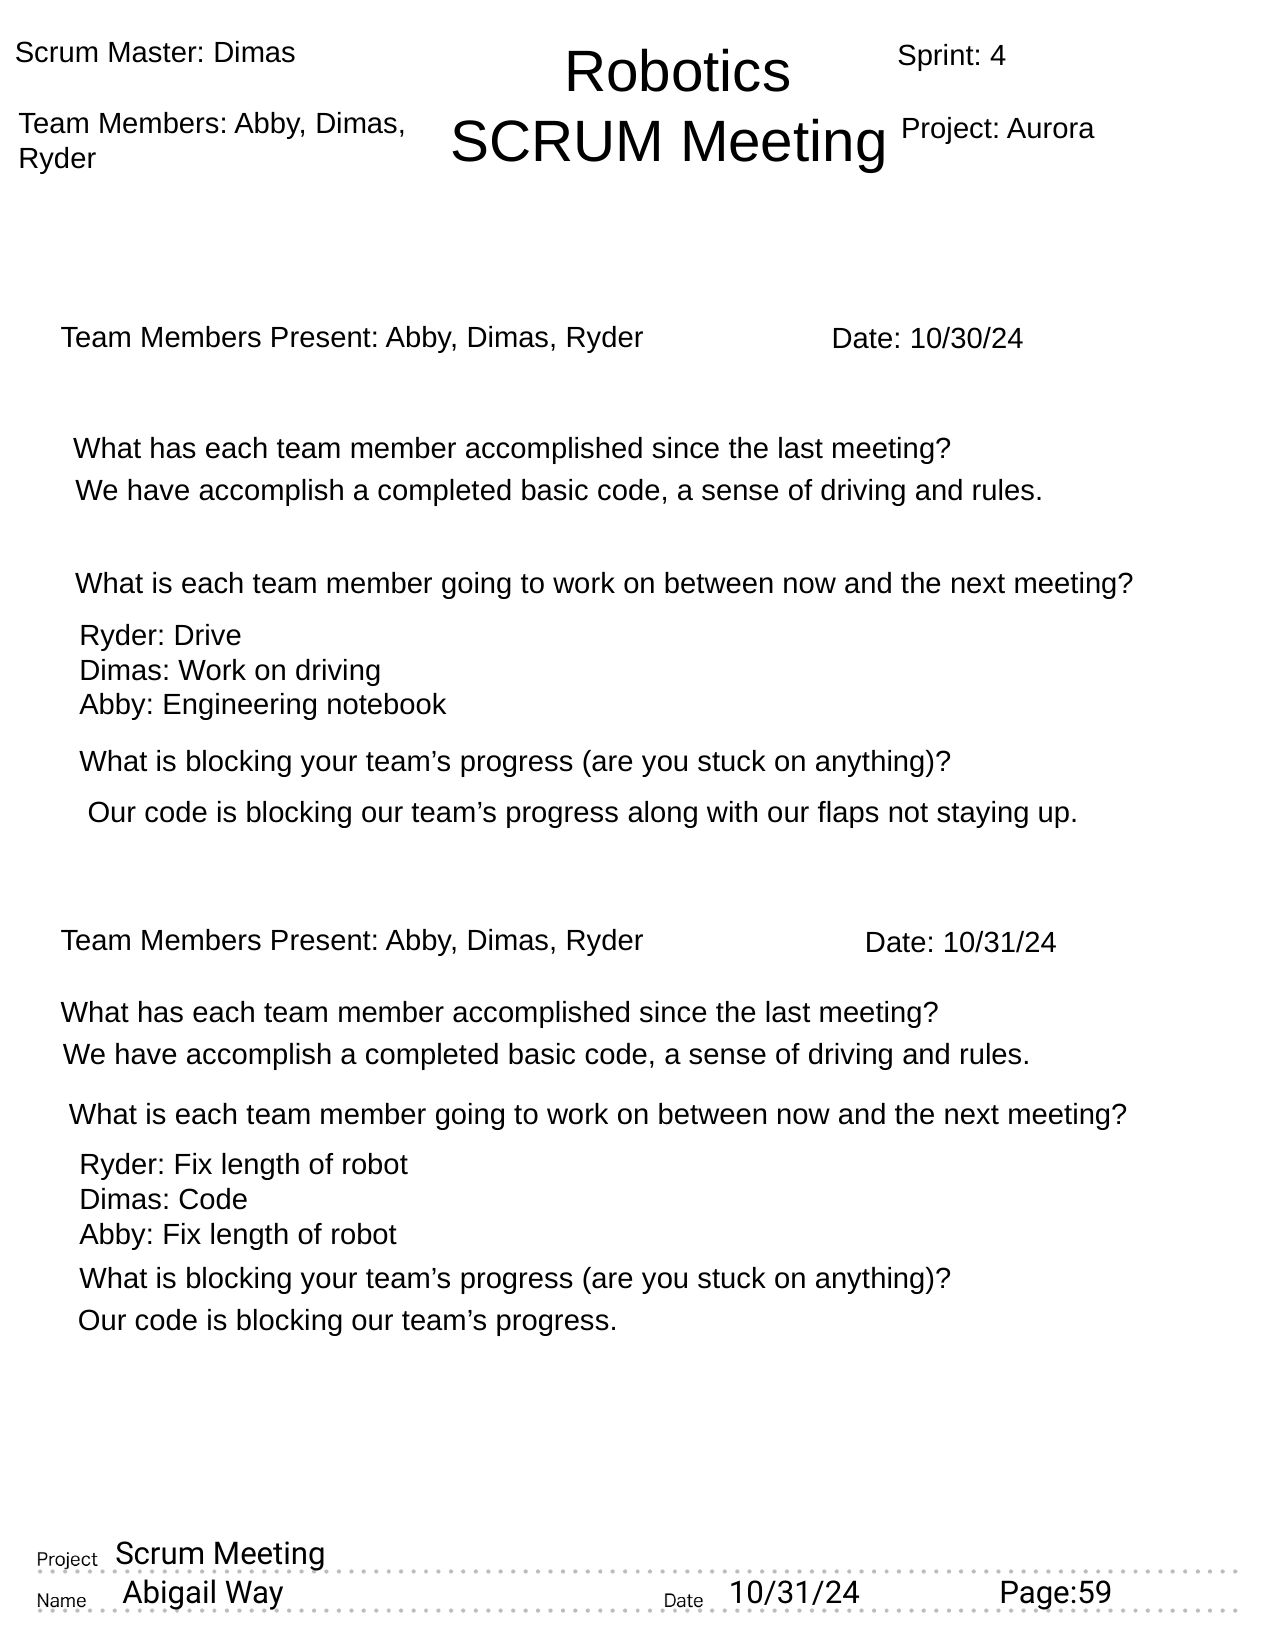

Scrum Master: Dimas
       Robotics
SCRUM Meeting
Sprint: 4
Team Members: Abby, Dimas,
Ryder
Project: Aurora
Team Members Present: Abby, Dimas, Ryder
Date: 10/30/24
What has each team member accomplished since the last meeting?
We have accomplish a completed basic code, a sense of driving and rules.
What is each team member going to work on between now and the next meeting?
Ryder: Drive
Dimas: Work on driving
Abby: Engineering notebook
What is blocking your team’s progress (are you stuck on anything)?
Our code is blocking our team’s progress along with our flaps not staying up.
Team Members Present: Abby, Dimas, Ryder
Date: 10/31/24
What has each team member accomplished since the last meeting?
We have accomplish a completed basic code, a sense of driving and rules.
What is each team member going to work on between now and the next meeting?
Ryder: Fix length of robot
Dimas: Code
Abby: Fix length of robot
What is blocking your team’s progress (are you stuck on anything)?
Our code is blocking our team’s progress.
# Scrum Meeting
10/31/24                  Page:59
Abigail Way